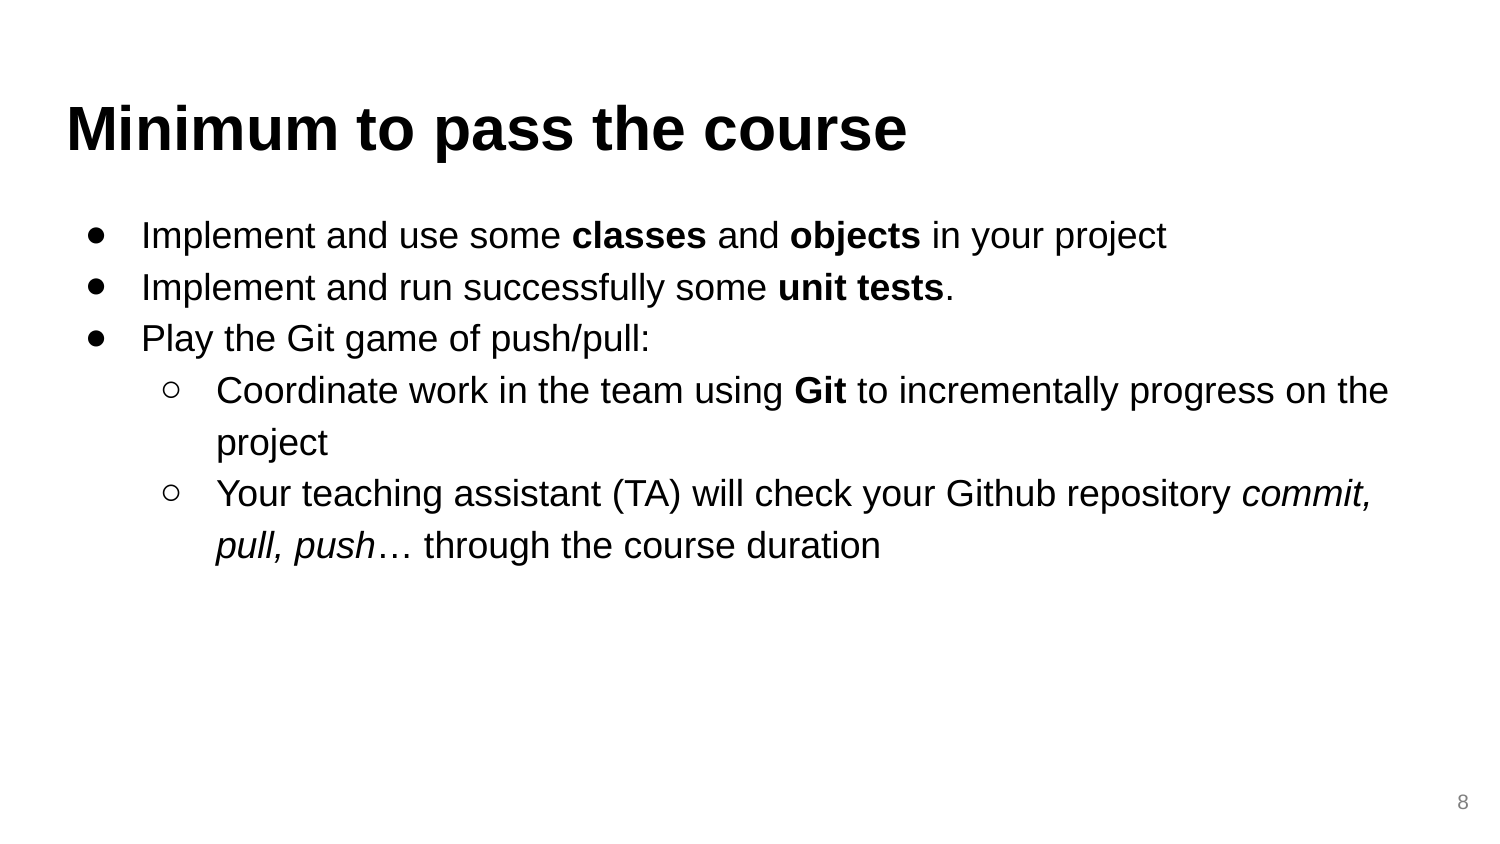

# Minimum to pass the course
Implement and use some classes and objects in your project
Implement and run successfully some unit tests.
Play the Git game of push/pull:
Coordinate work in the team using Git to incrementally progress on the project
Your teaching assistant (TA) will check your Github repository commit, pull, push… through the course duration

8